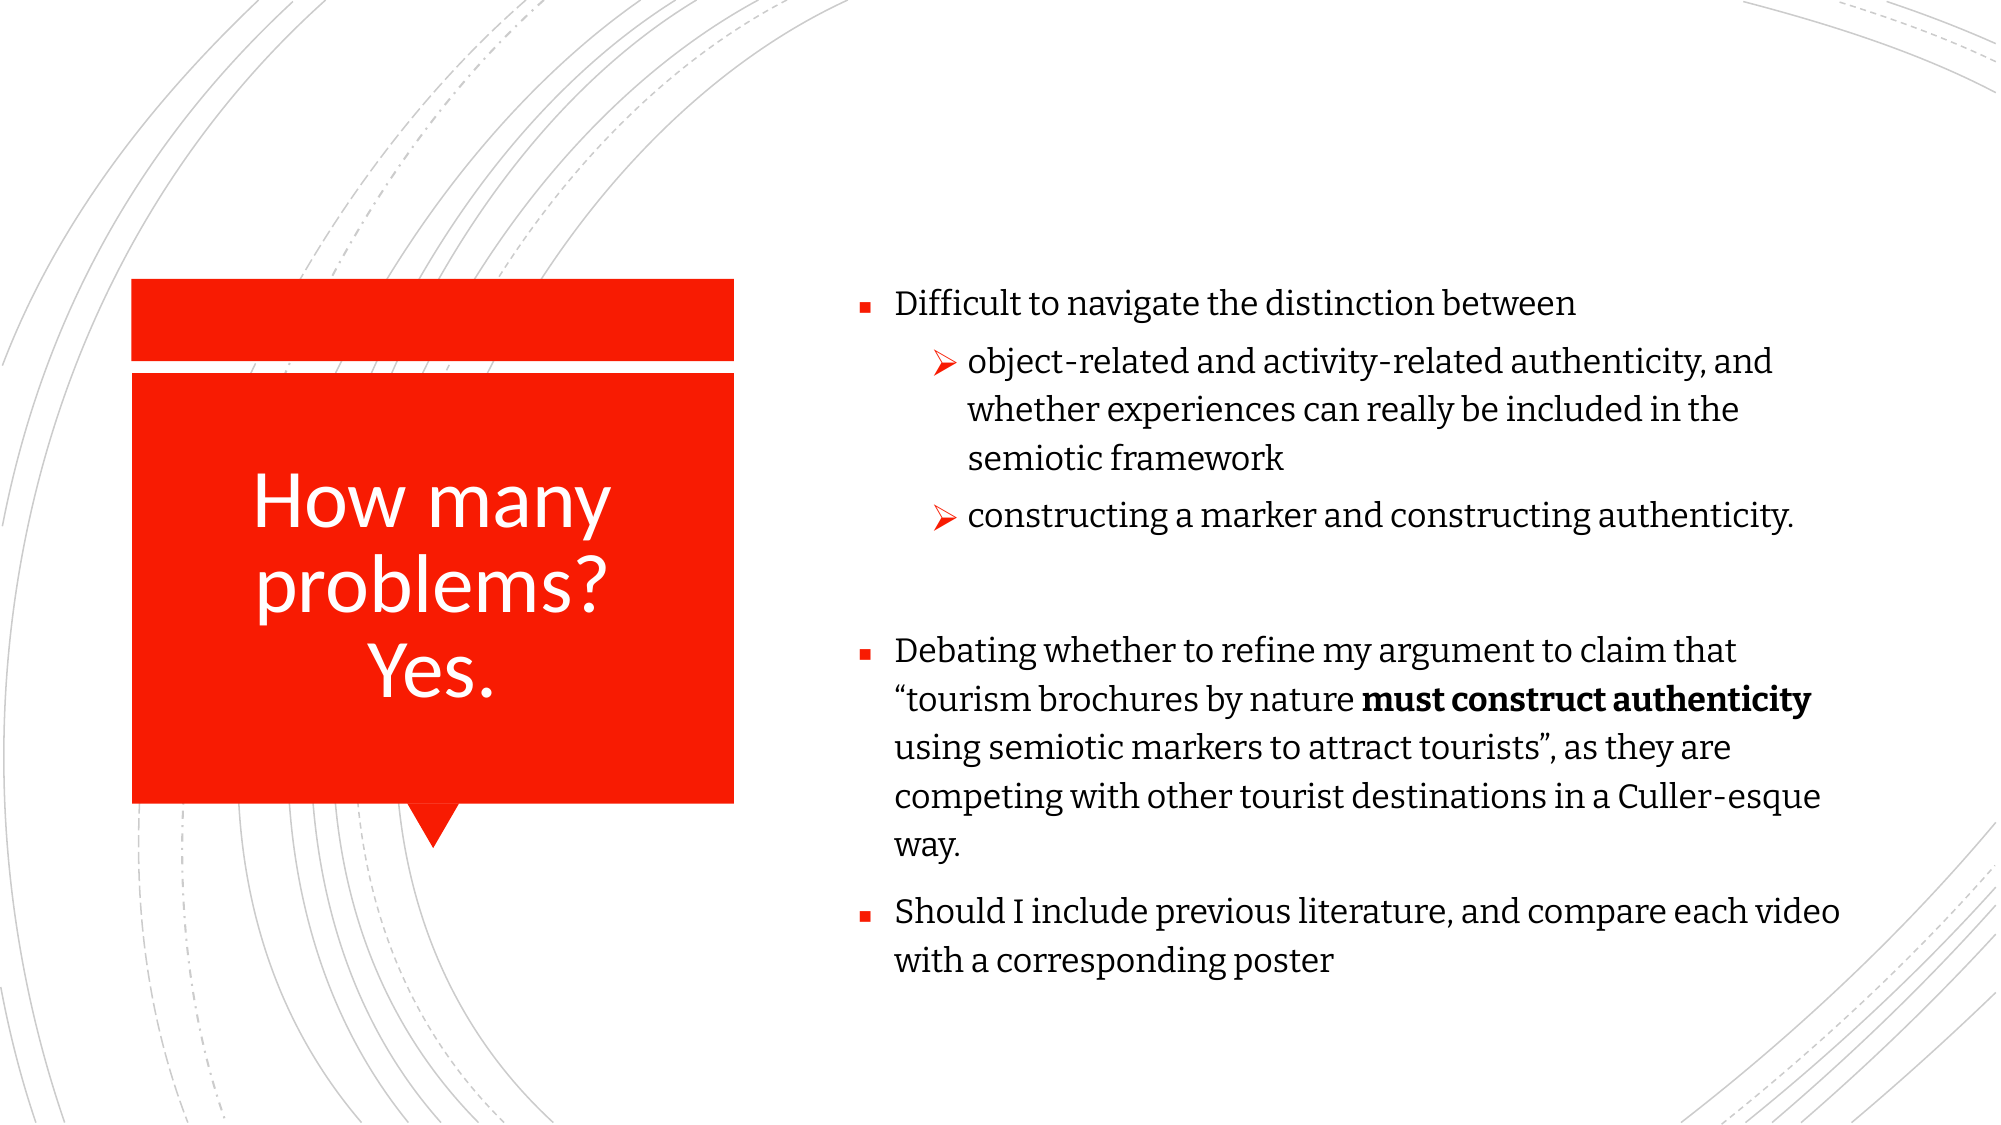

Difficult to navigate the distinction between
object-related and activity-related authenticity, and whether experiences can really be included in the semiotic framework
constructing a marker and constructing authenticity.

Debating whether to refine my argument to claim that “tourism brochures by nature must construct authenticity using semiotic markers to attract tourists”, as they are competing with other tourist destinations in a Culler-esque way.
Should I include previous literature, and compare each video with a corresponding poster

# How many problems? Yes.